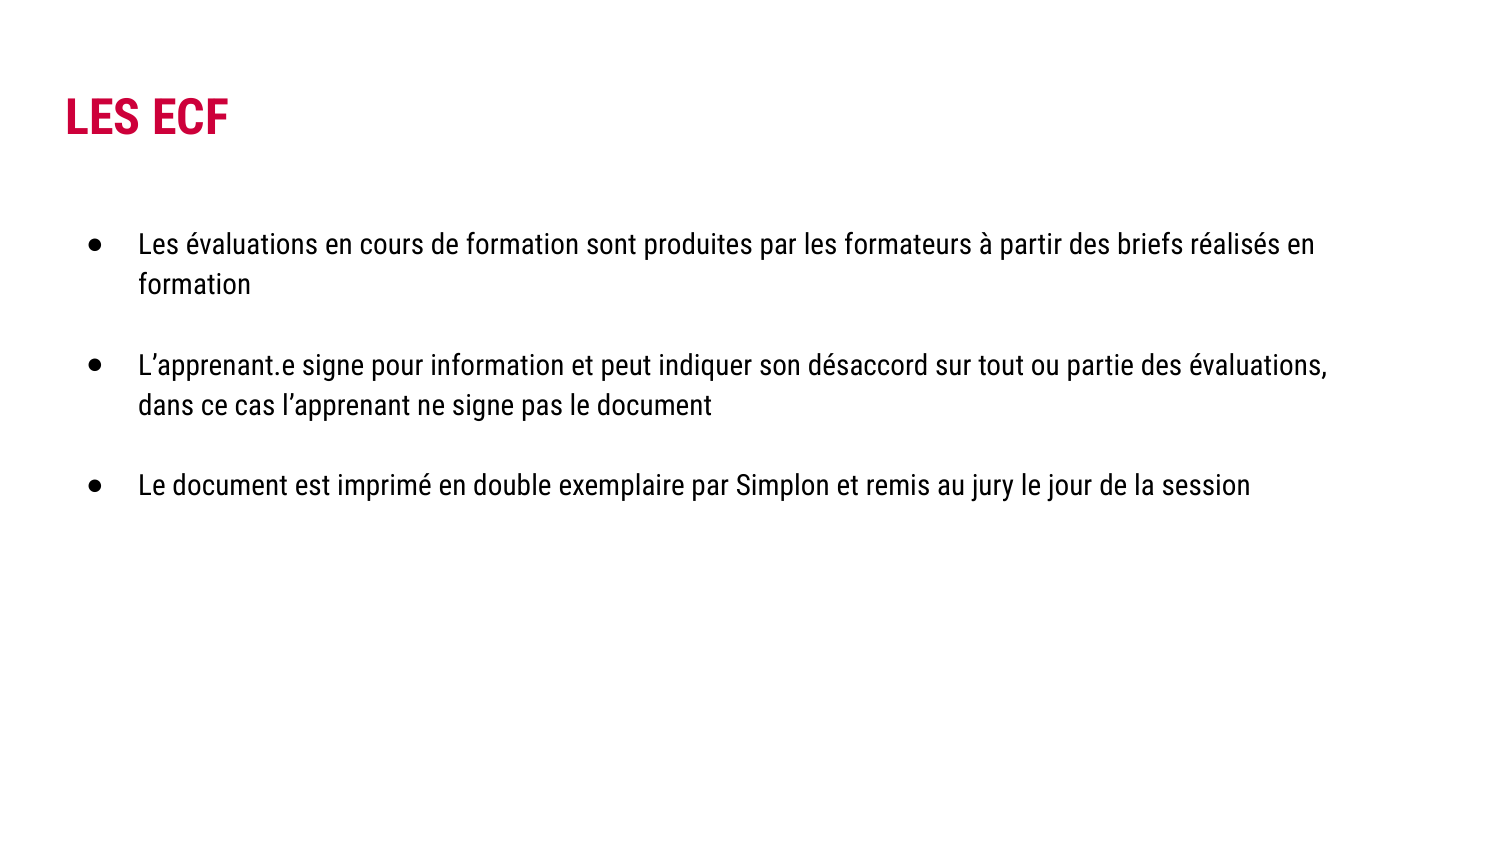

# LES ECF
Les évaluations en cours de formation sont produites par les formateurs à partir des briefs réalisés en formation

L’apprenant.e signe pour information et peut indiquer son désaccord sur tout ou partie des évaluations, dans ce cas l’apprenant ne signe pas le document

Le document est imprimé en double exemplaire par Simplon et remis au jury le jour de la session